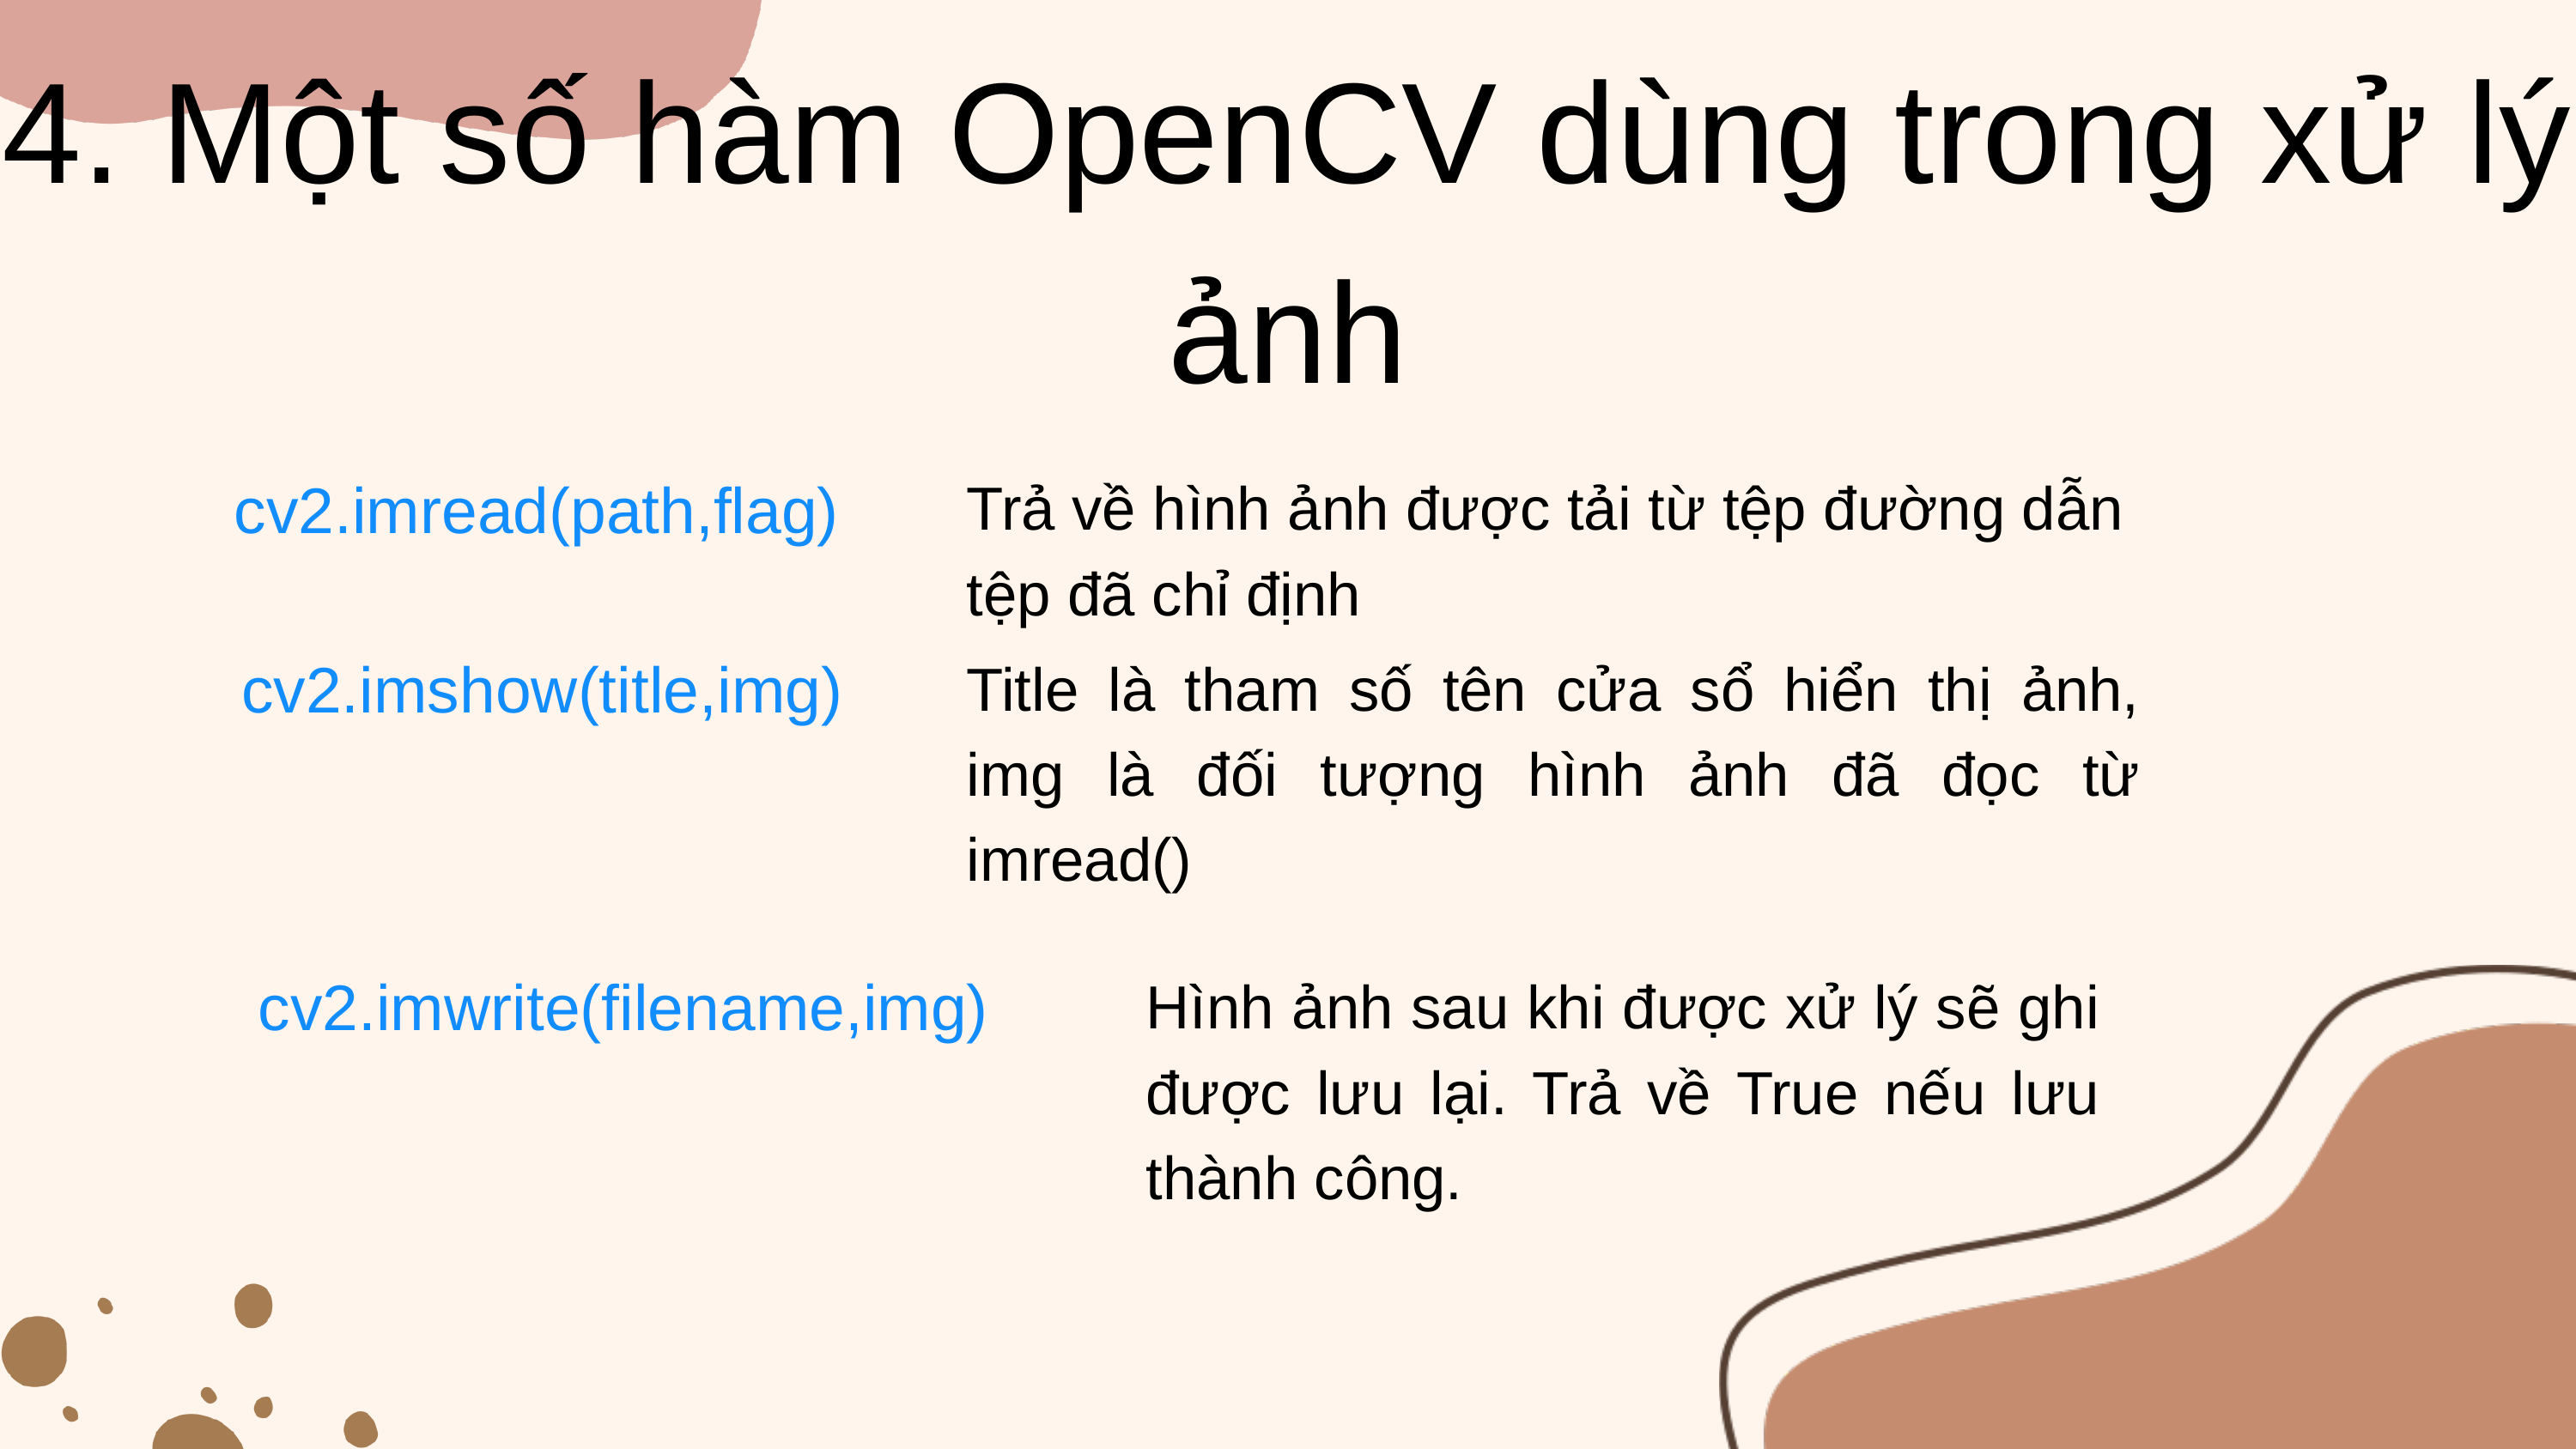

4. Một số hàm OpenCV dùng trong xử lý ảnh
cv2.imread(path,flag)
Trả về hình ảnh được tải từ tệp đường dẫn tệp đã chỉ định
cv2.imshow(title,img)
Title là tham số tên cửa sổ hiển thị ảnh, img là đối tượng hình ảnh đã đọc từ imread()
cv2.imwrite(filename,img)
Hình ảnh sau khi được xử lý sẽ ghi được lưu lại. Trả về True nếu lưu thành công.